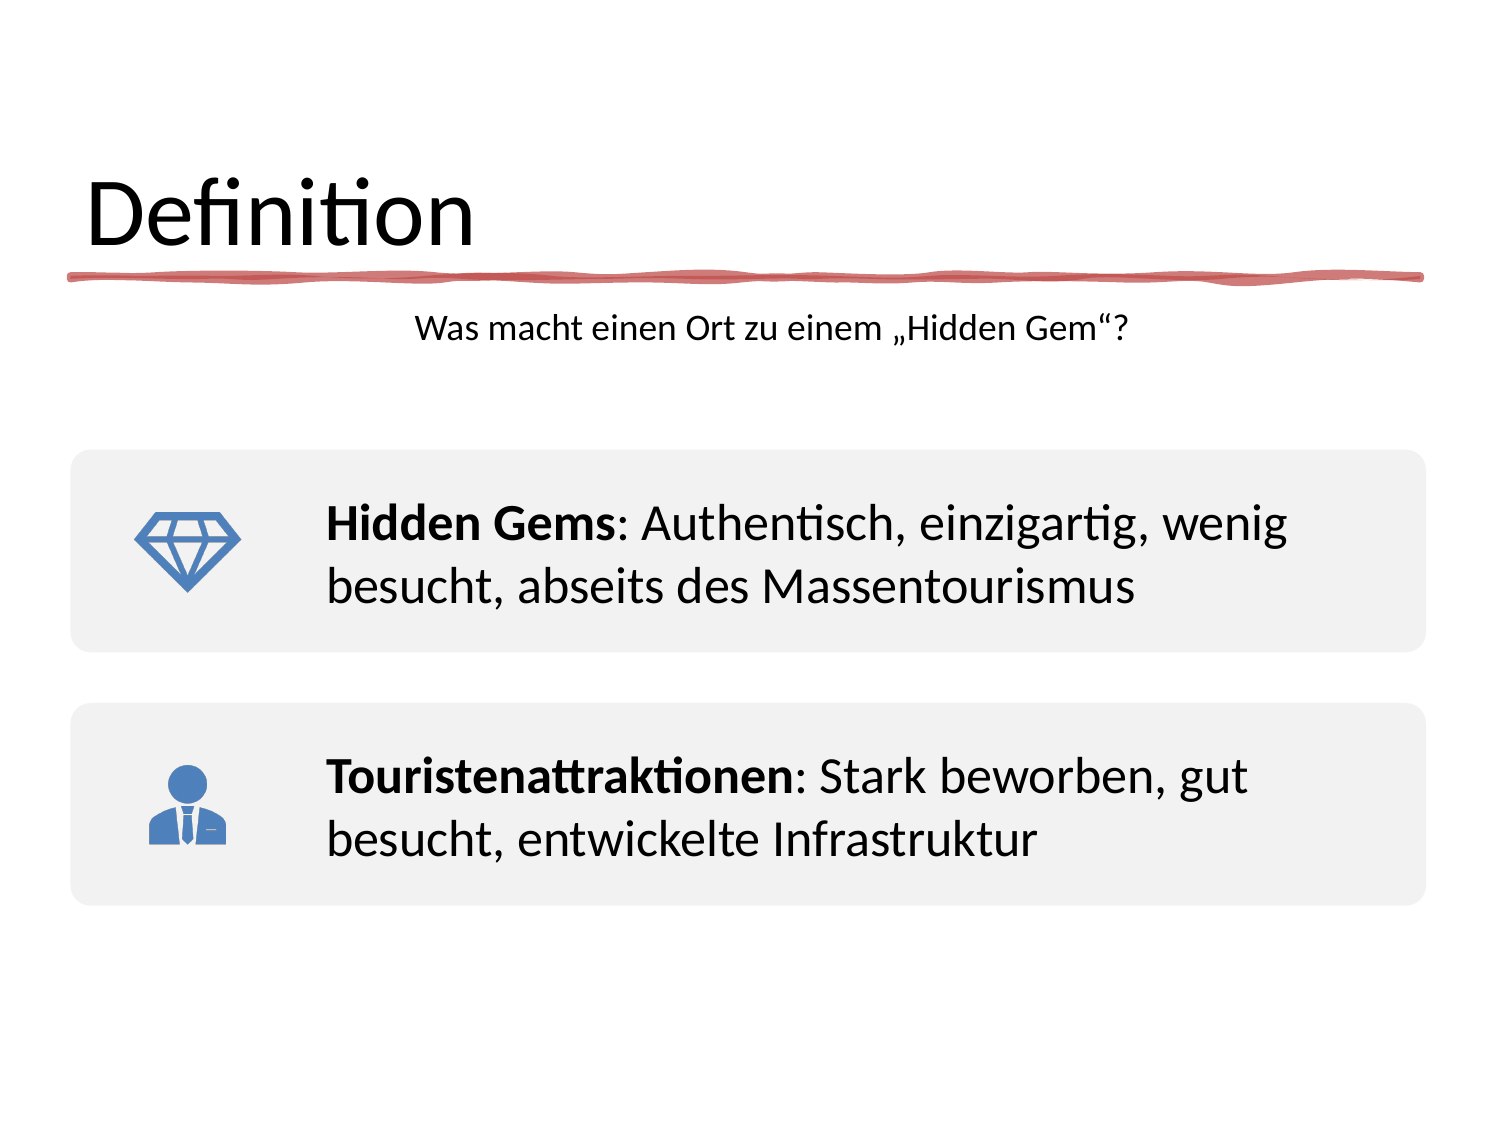

# Definition

Was macht einen Ort zu einem „Hidden Gem“?
Hidden Gems: Authentisch, einzigartig, wenig besucht, abseits des Massentourismus
Touristenattraktionen: Stark beworben, gut besucht, entwickelte Infrastruktur